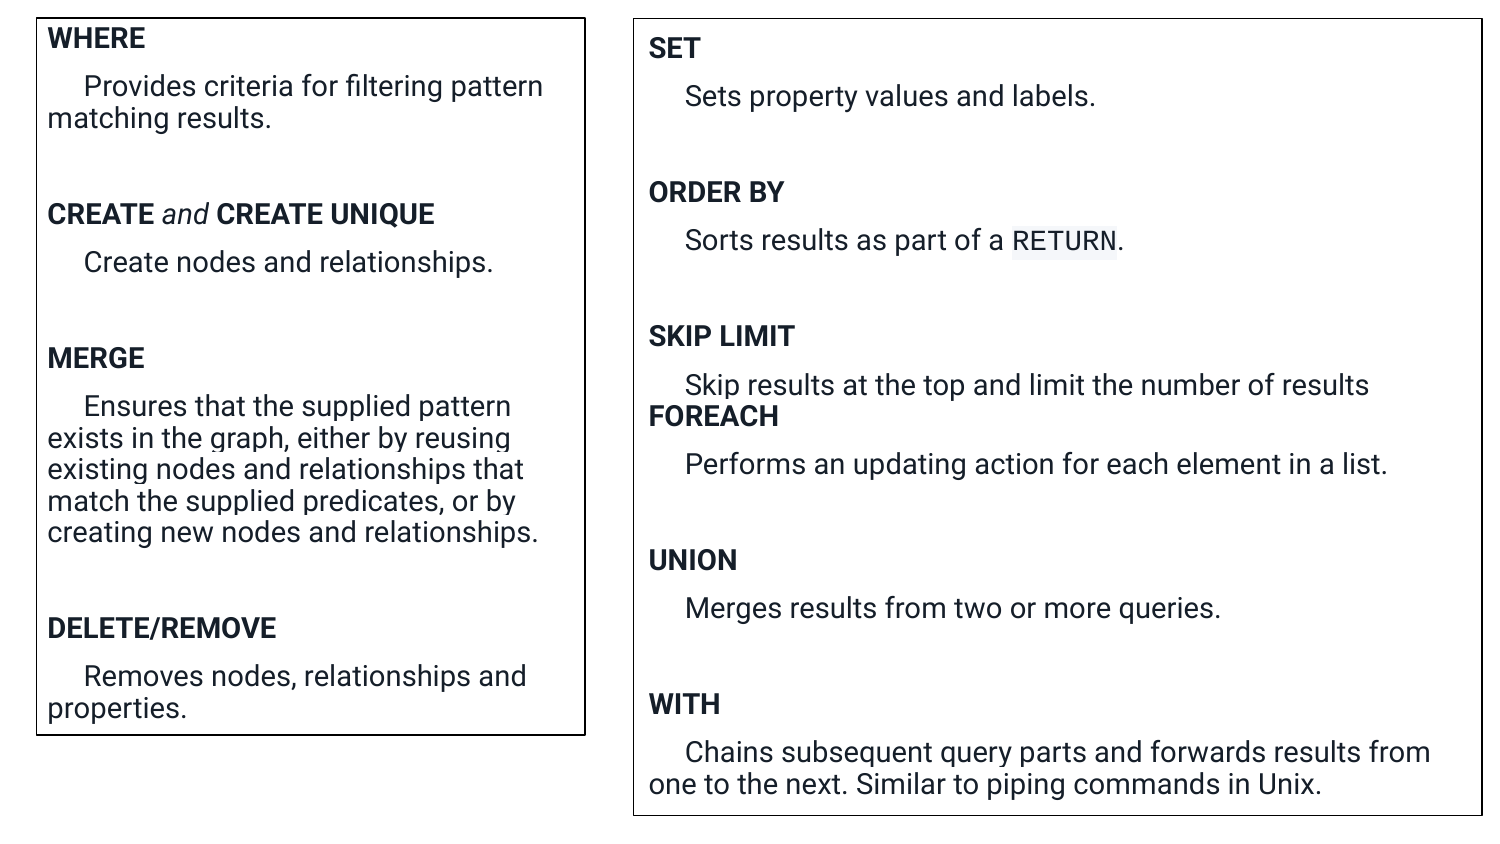

WHERE
     Provides criteria for filtering pattern matching results.

CREATE and CREATE UNIQUE
     Create nodes and relationships.

MERGE
     Ensures that the supplied pattern exists in the graph, either by reusing existing nodes and relationships that match the supplied predicates, or by creating new nodes and relationships.

DELETE/REMOVE
     Removes nodes, relationships and properties.

SET
     Sets property values and labels.

ORDER BY
     Sorts results as part of a RETURN.

SKIP LIMIT
     Skip results at the top and limit the number of results FOREACH
     Performs an updating action for each element in a list.

UNION
     Merges results from two or more queries.

WITH
     Chains subsequent query parts and forwards results from one to the next. Similar to piping commands in Unix.